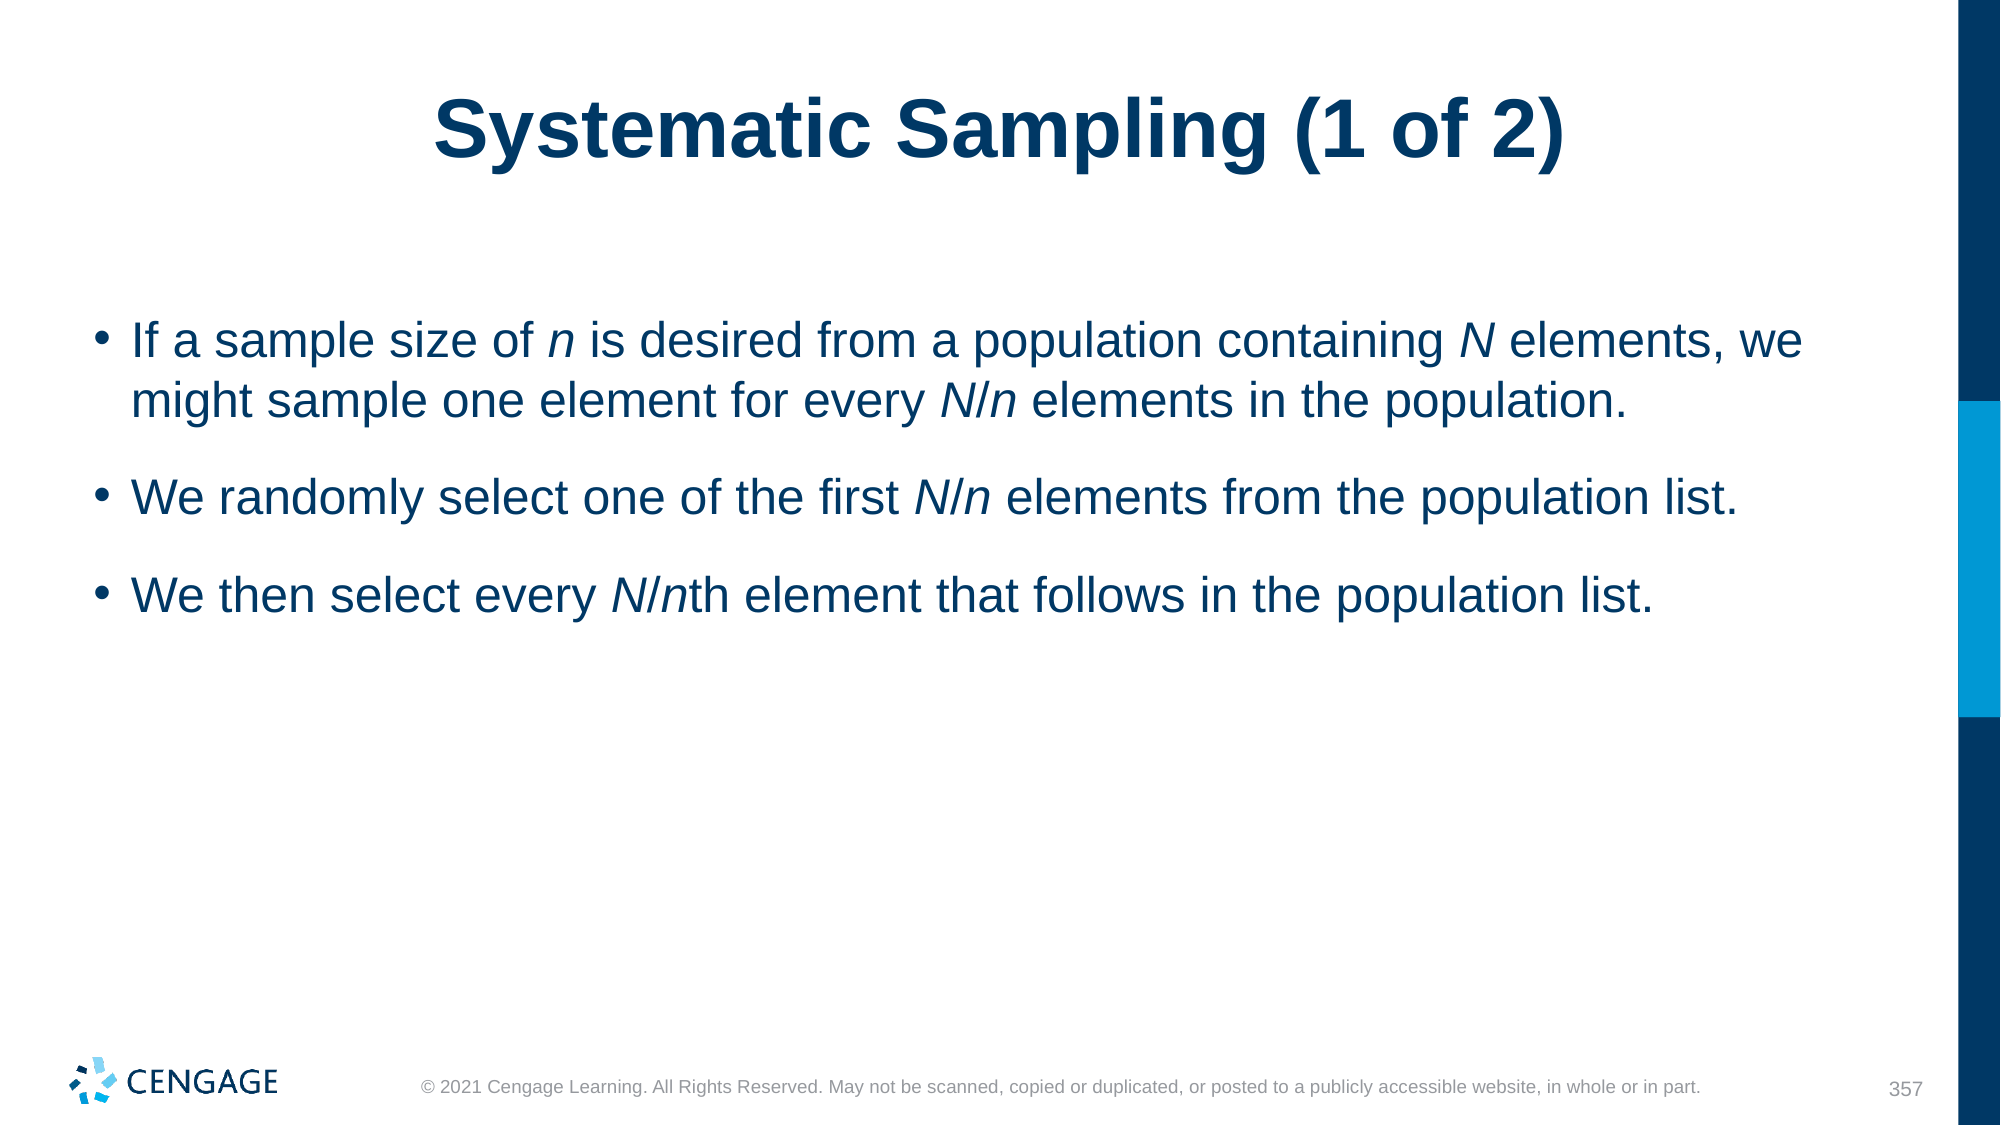

# Systematic Sampling (1 of 2)
If a sample size of n is desired from a population containing N elements, we might sample one element for every N/n elements in the population.
We randomly select one of the first N/n elements from the population list.
We then select every N/nth element that follows in the population list.